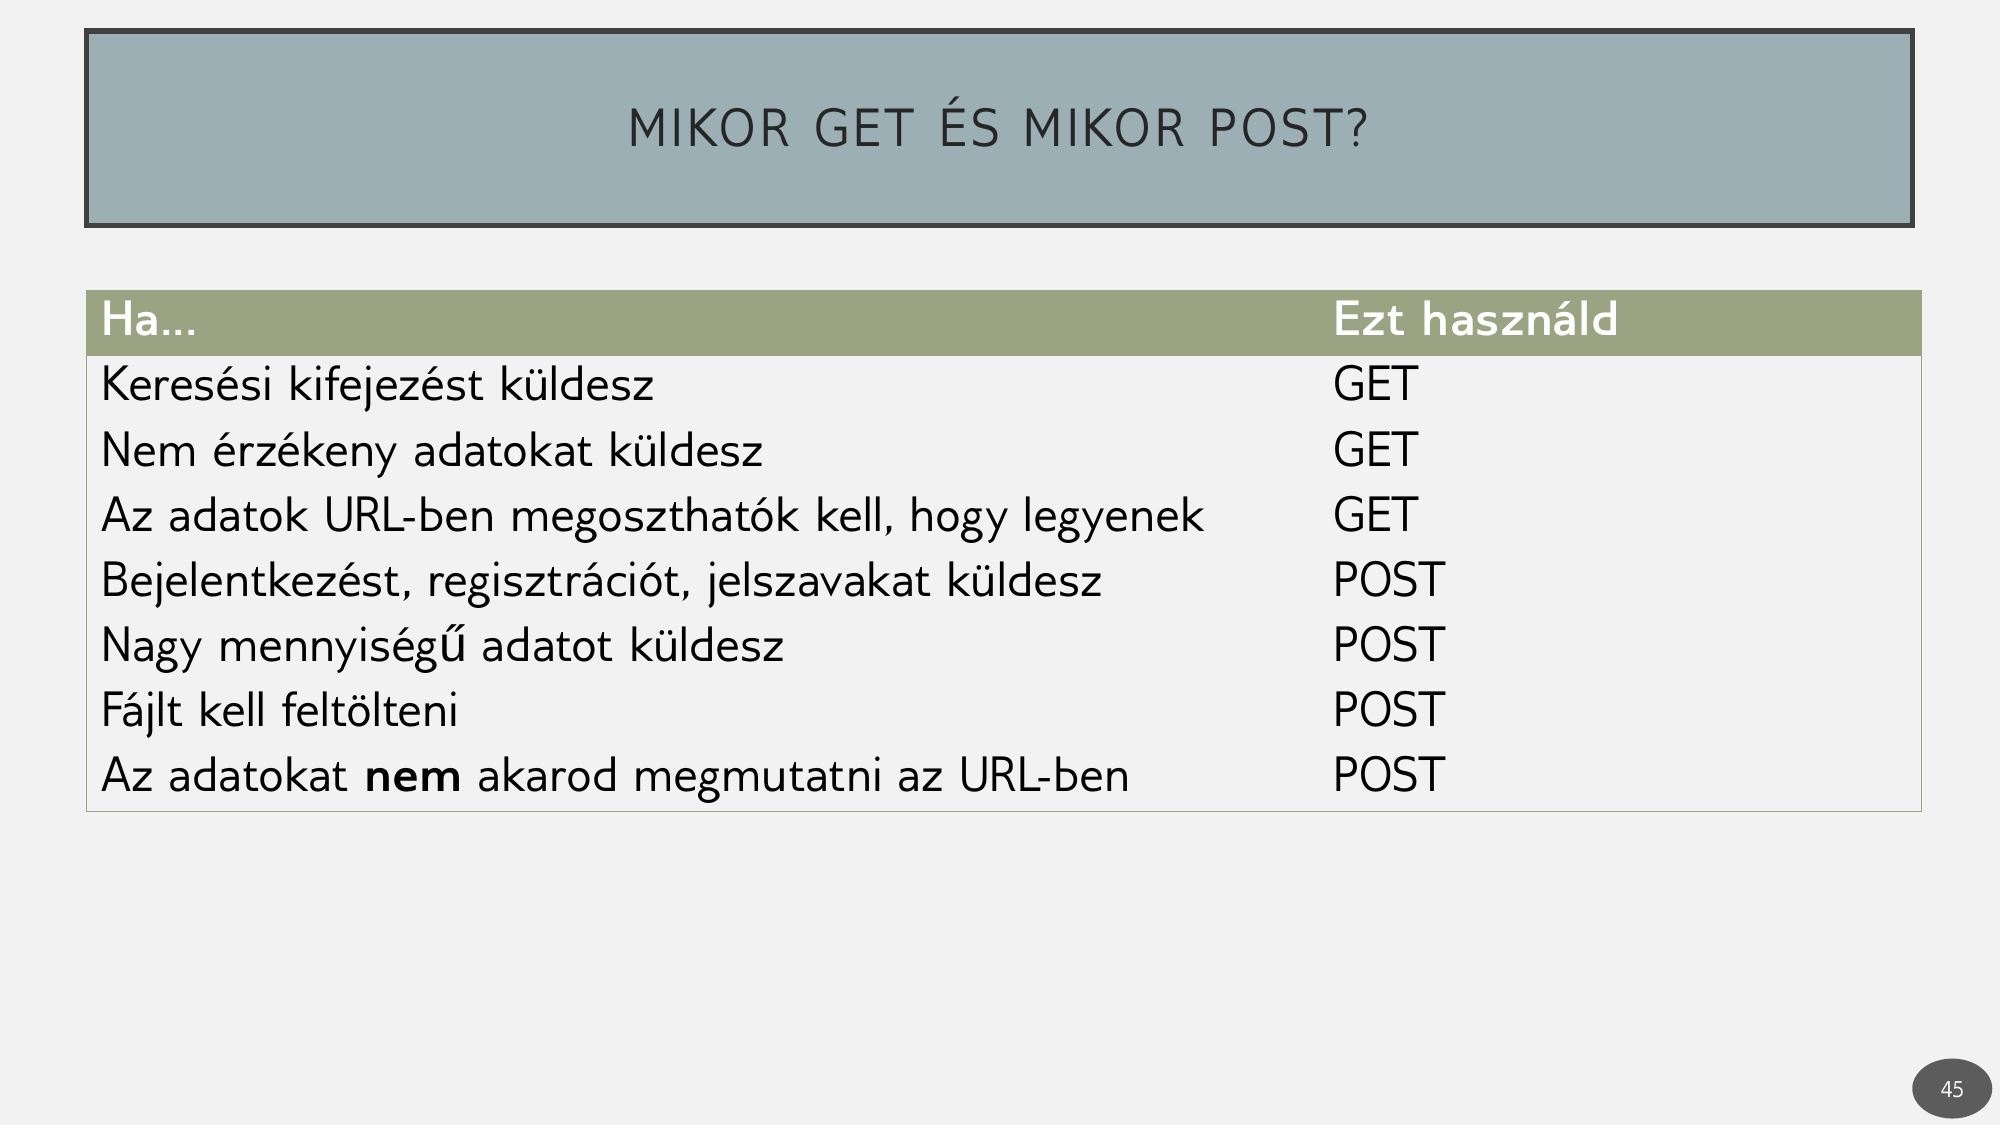

# Mikor GET és mikor POST?
| Ha... | Ezt használd |
| --- | --- |
| Keresési kifejezést küldesz | GET |
| Nem érzékeny adatokat küldesz | GET |
| Az adatok URL-ben megoszthatók kell, hogy legyenek | GET |
| Bejelentkezést, regisztrációt, jelszavakat küldesz | POST |
| Nagy mennyiségű adatot küldesz | POST |
| Fájlt kell feltölteni | POST |
| Az adatokat nem akarod megmutatni az URL-ben | POST |
45